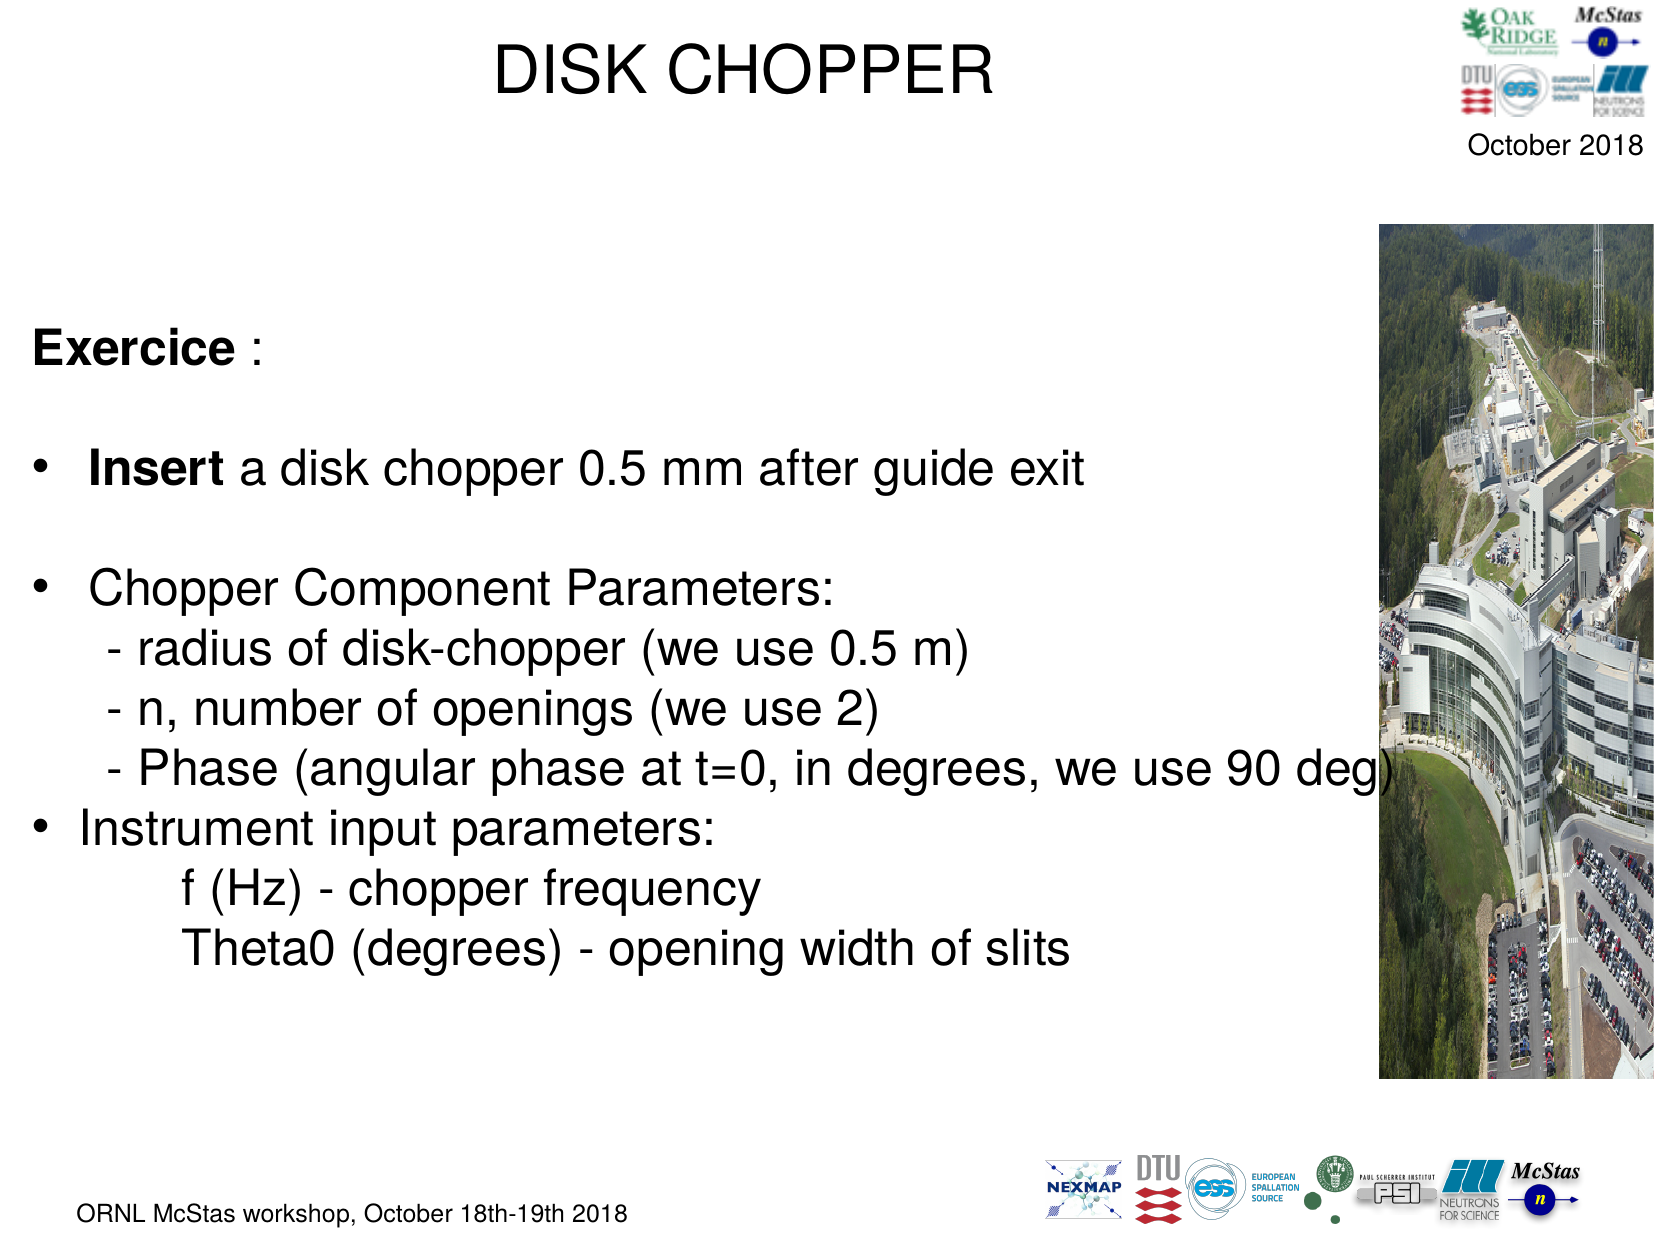

DISK CHOPPER
Exercice :

Insert a disk chopper 0.5 mm after guide exit

Chopper Component Parameters:
- radius of disk-chopper (we use 0.5 m)
- n, number of openings (we use 2)
- Phase (angular phase at t=0, in degrees, we use 90 deg)
Instrument input parameters:
f (Hz) - chopper frequency
Theta0 (degrees) - opening width of slits